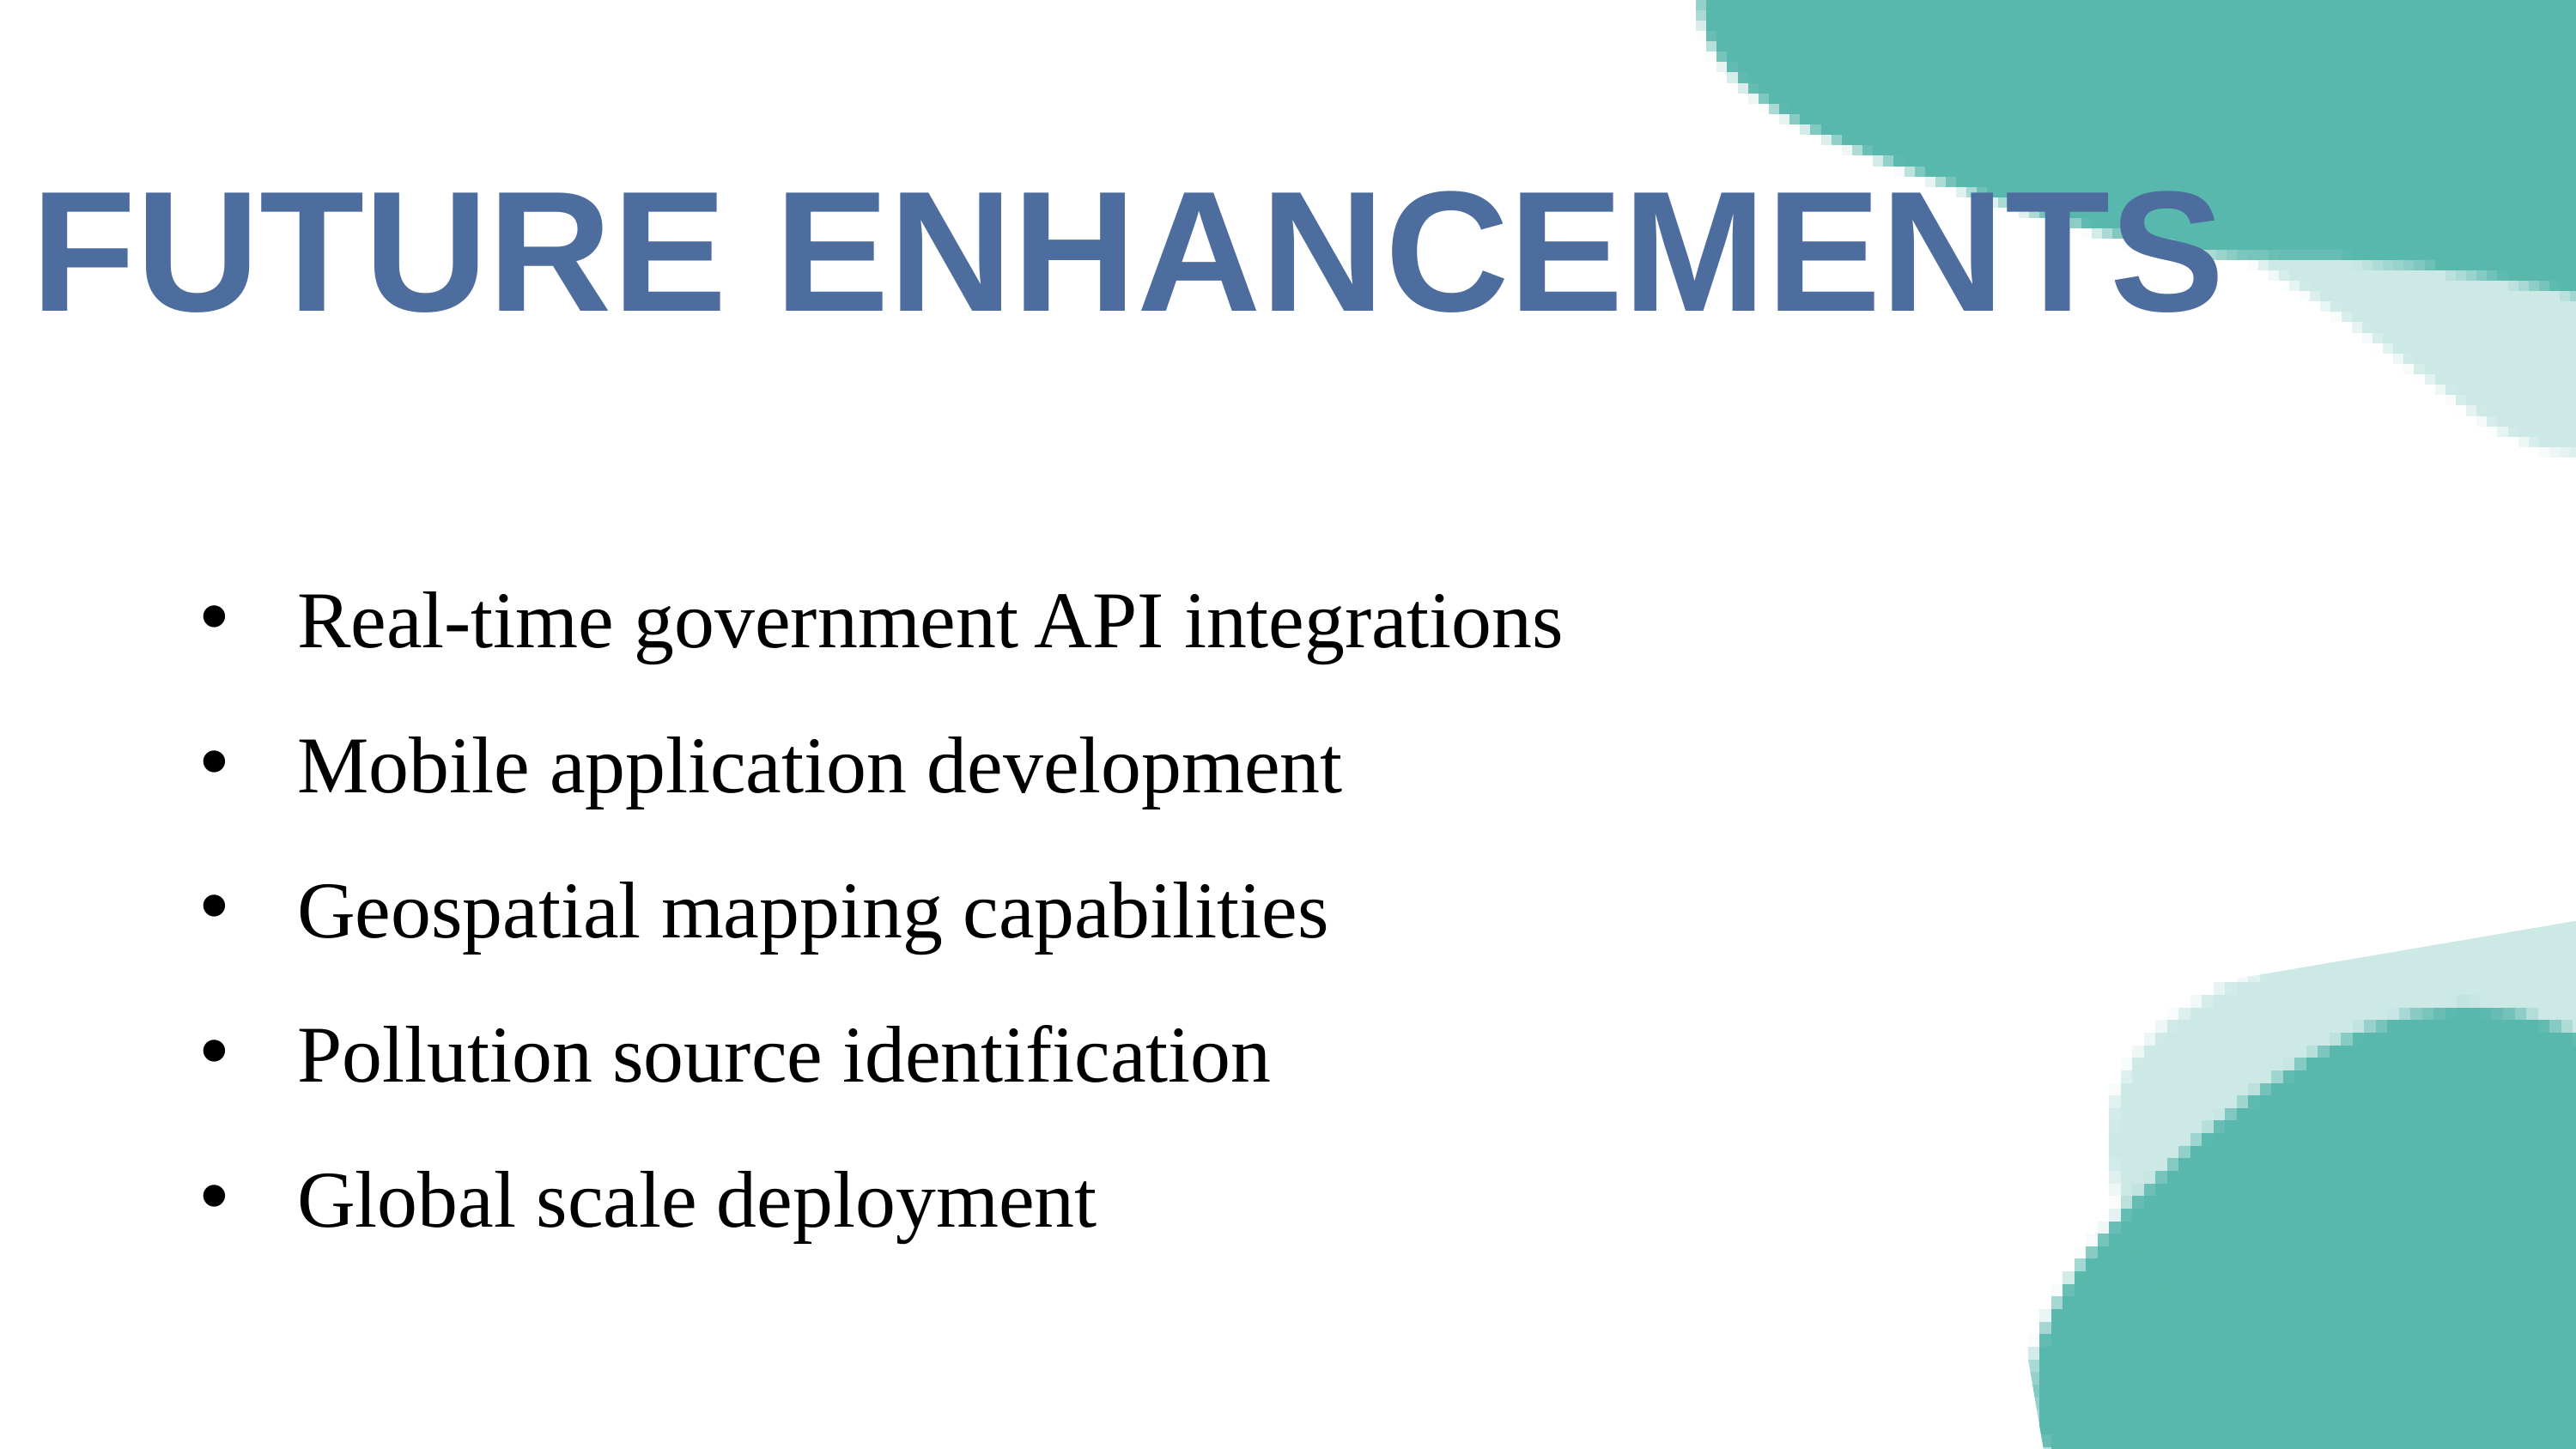

FUTURE ENHANCEMENTS
Real-time government API integrations
Mobile application development
Geospatial mapping capabilities
Pollution source identification
Global scale deployment